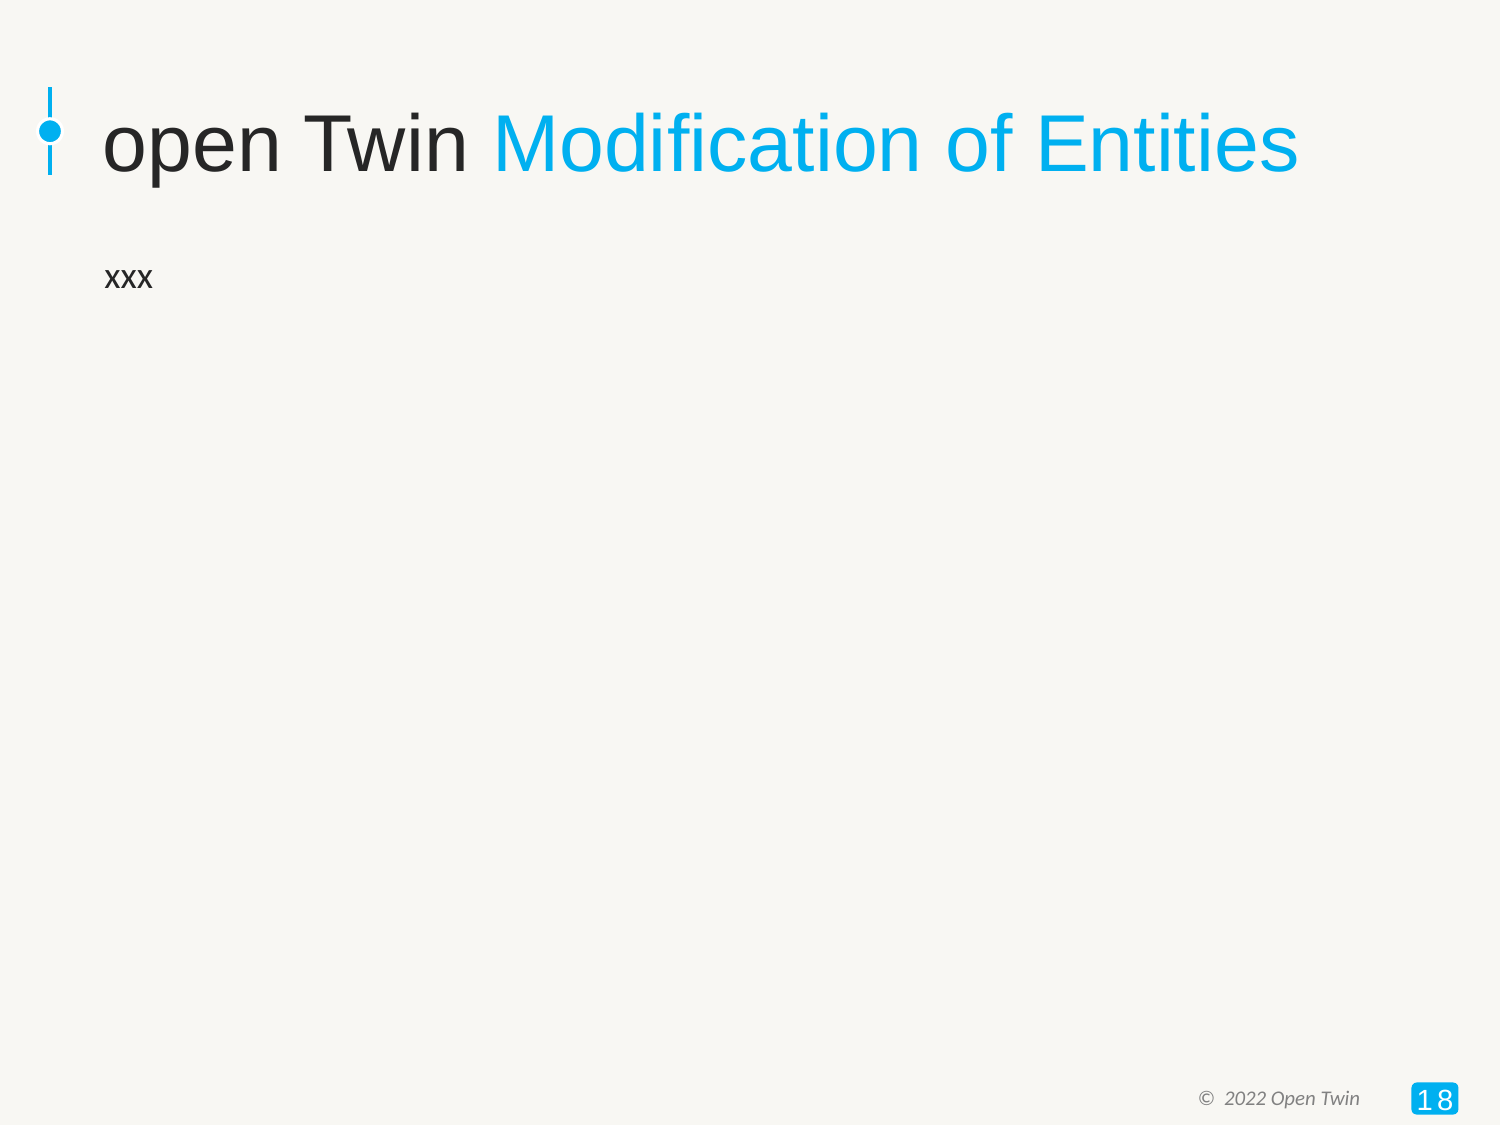

# open Twin Modification of Entities
xxx